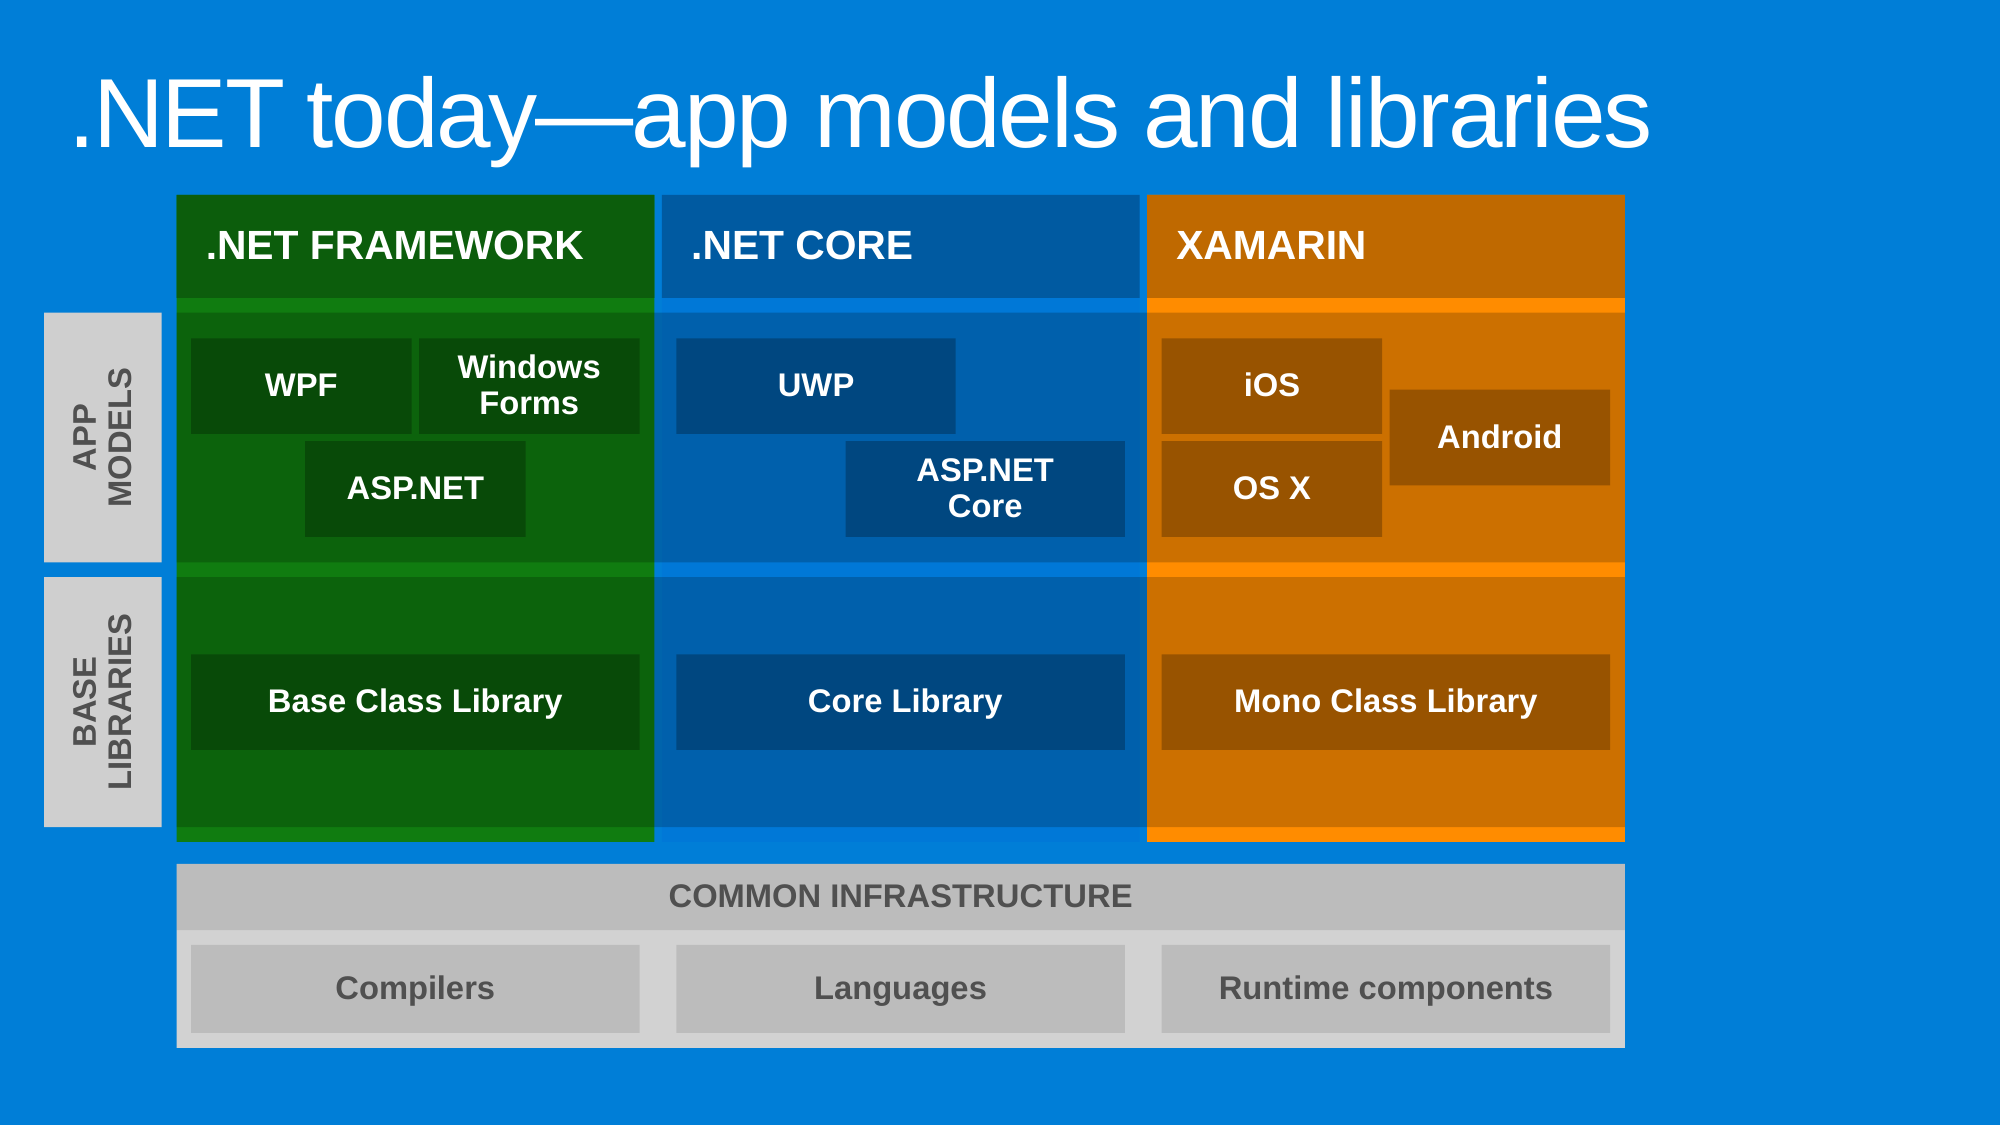

# .NET today—app models and libraries

.NET FRAMEWORK

.NET CORE

XAMARIN
APP
MODELS

WPF
Windows Forms
ASP.NET
UWP
ASP.NET Core
iOS
Android
OS X
BASE
LIBRARIES

Base Class Library
 Core Library
Mono Class Library

COMMON INFRASTRUCTURE
Compilers
Languages
Runtime components